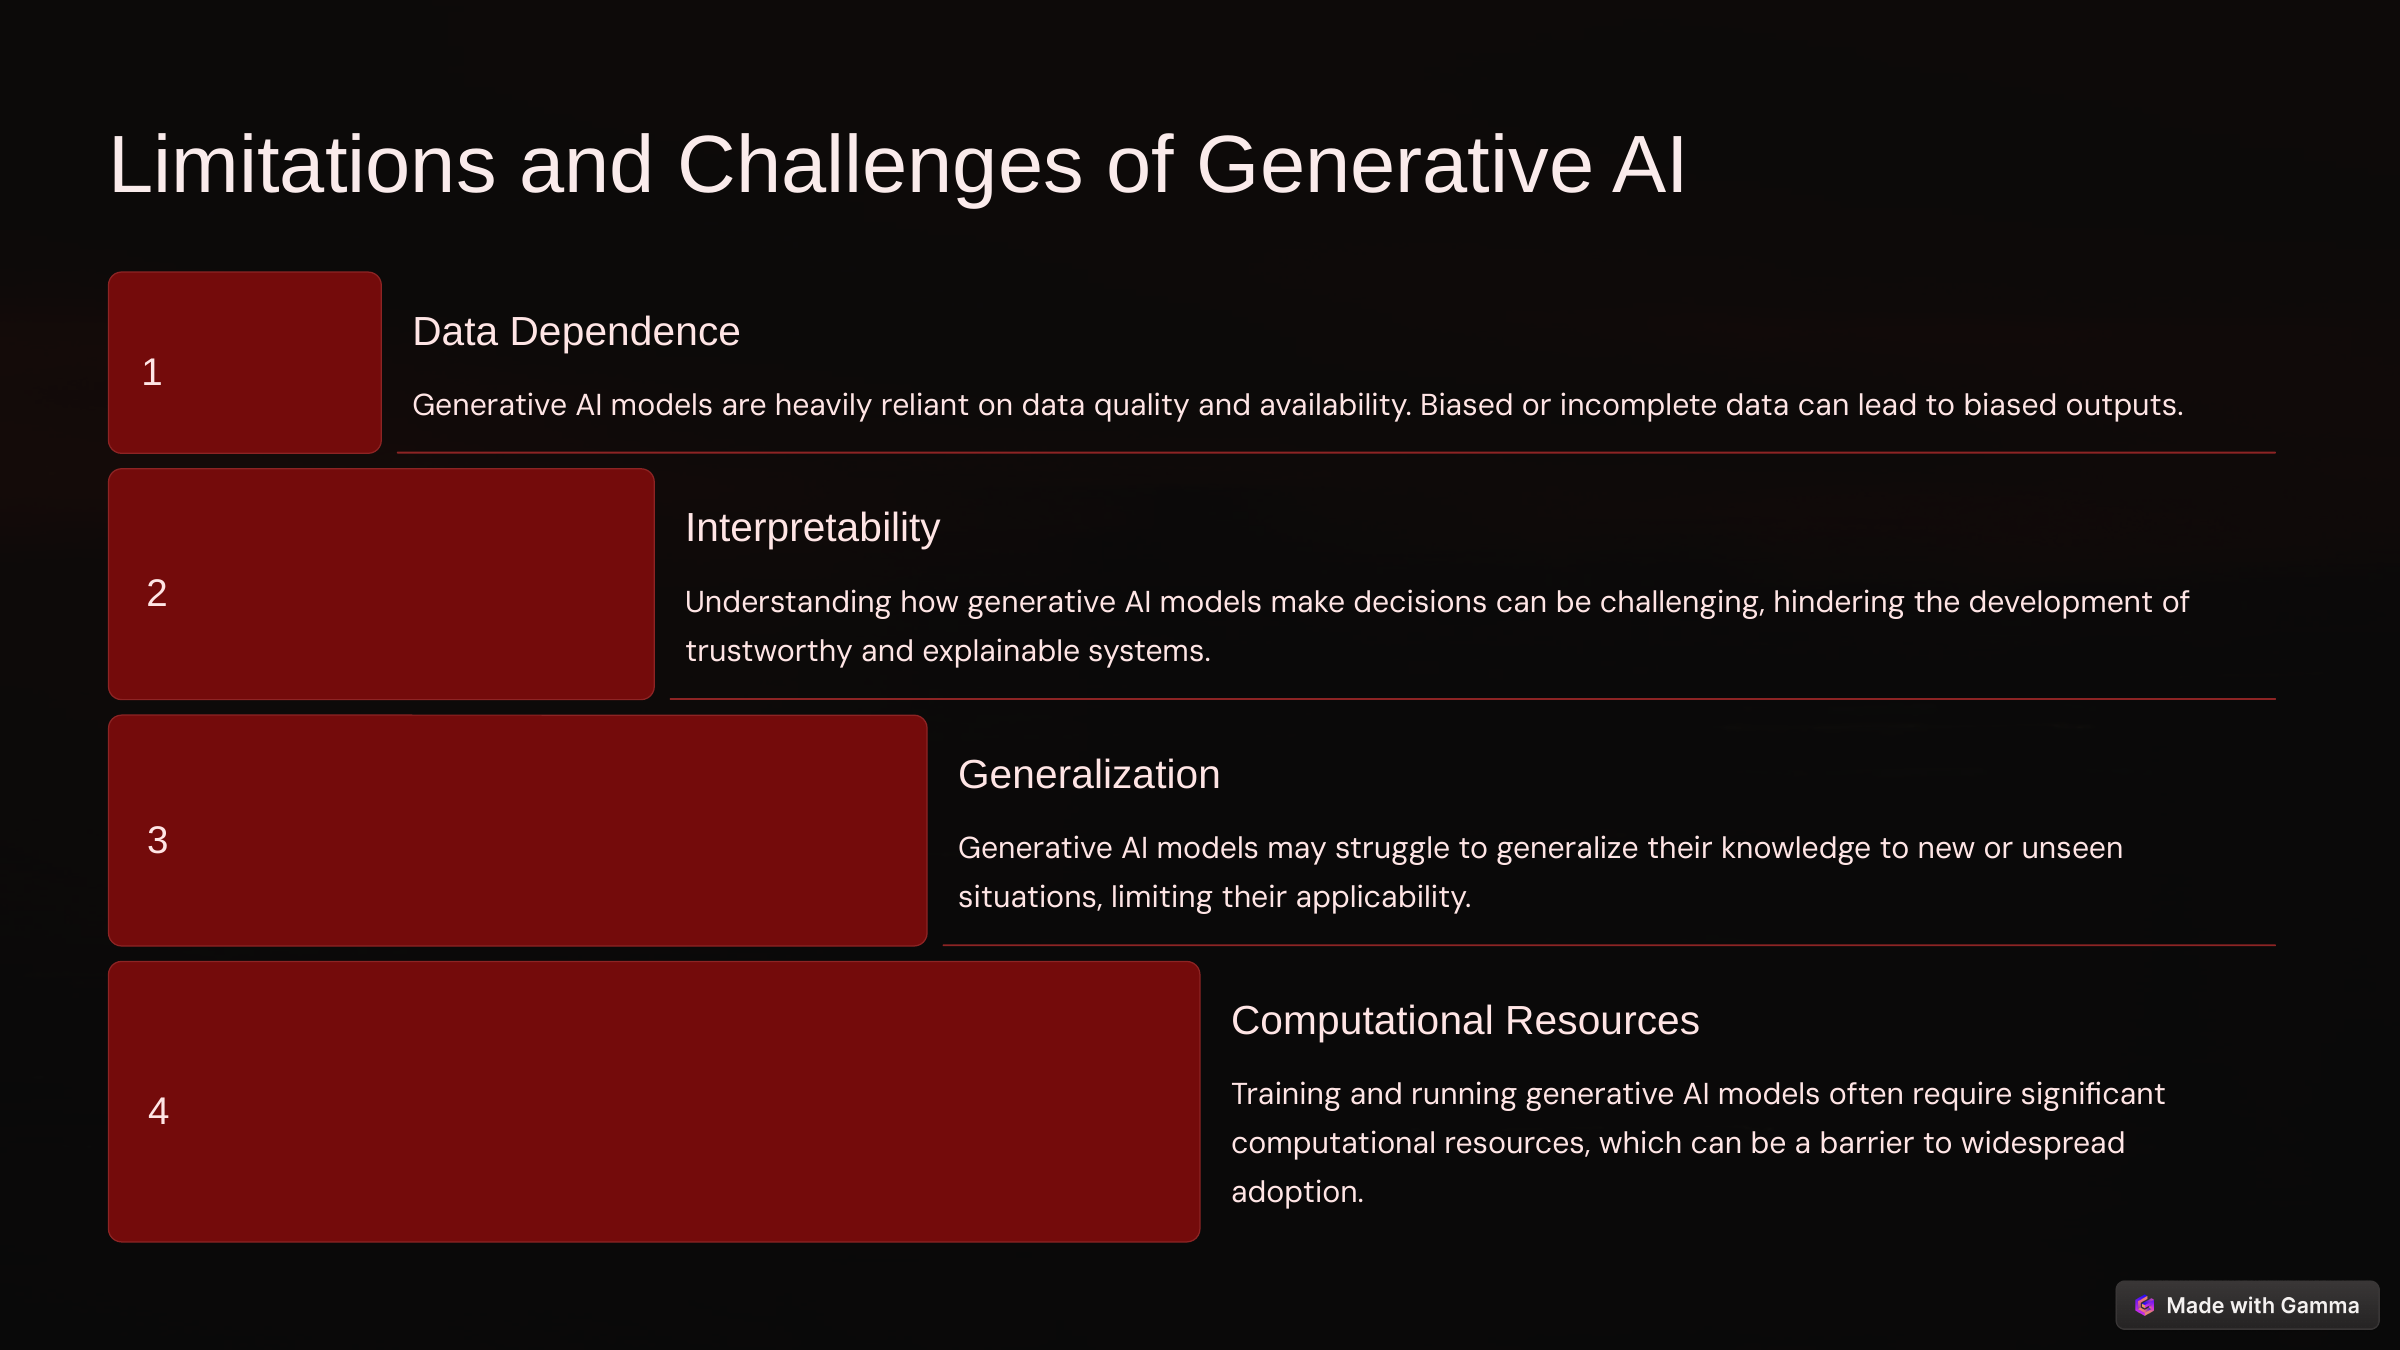

Limitations and Challenges of Generative AI

Data Dependence
1
Generative AI models are heavily reliant on data quality and availability. Biased or incomplete data can lead to biased outputs.

Interpretability
2
Understanding how generative AI models make decisions can be challenging, hindering the development of trustworthy and explainable systems.

Generalization
3
Generative AI models may struggle to generalize their knowledge to new or unseen situations, limiting their applicability.

Computational Resources
Training and running generative AI models often require significant computational resources, which can be a barrier to widespread adoption.
4